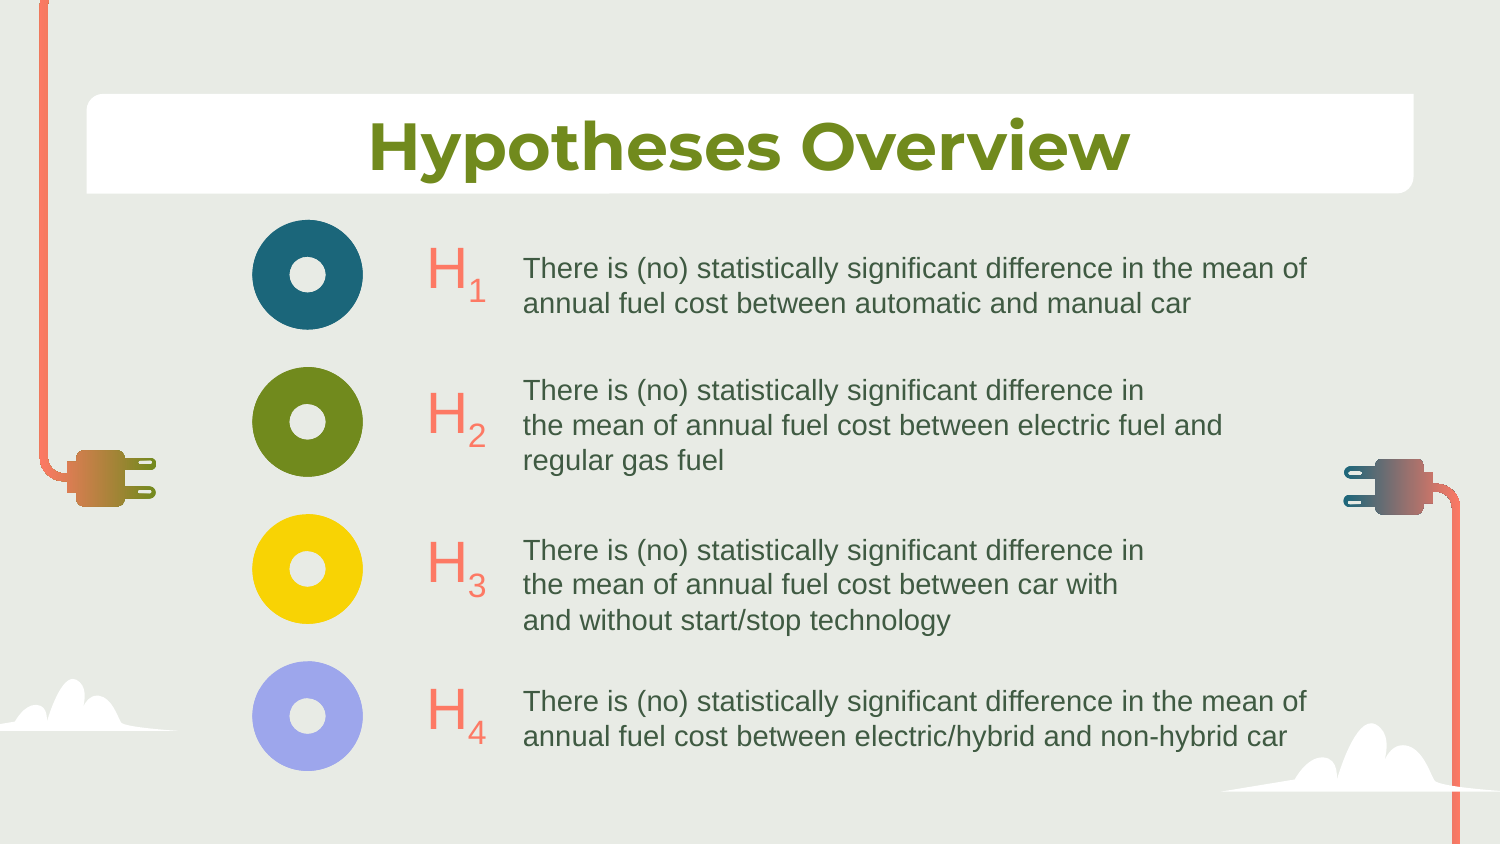

Hypotheses Overview

There is (no) statistically significant difference in the mean of annual fuel cost between automatic and manual car
H1
There is (no) statistically significant difference in
the mean of annual fuel cost between electric fuel and regular gas fuel

H2

There is (no) statistically significant difference in
the mean of annual fuel cost between car with
and without start/stop technology
H3

There is (no) statistically significant difference in the mean of annual fuel cost between electric/hybrid and non-hybrid car
H4